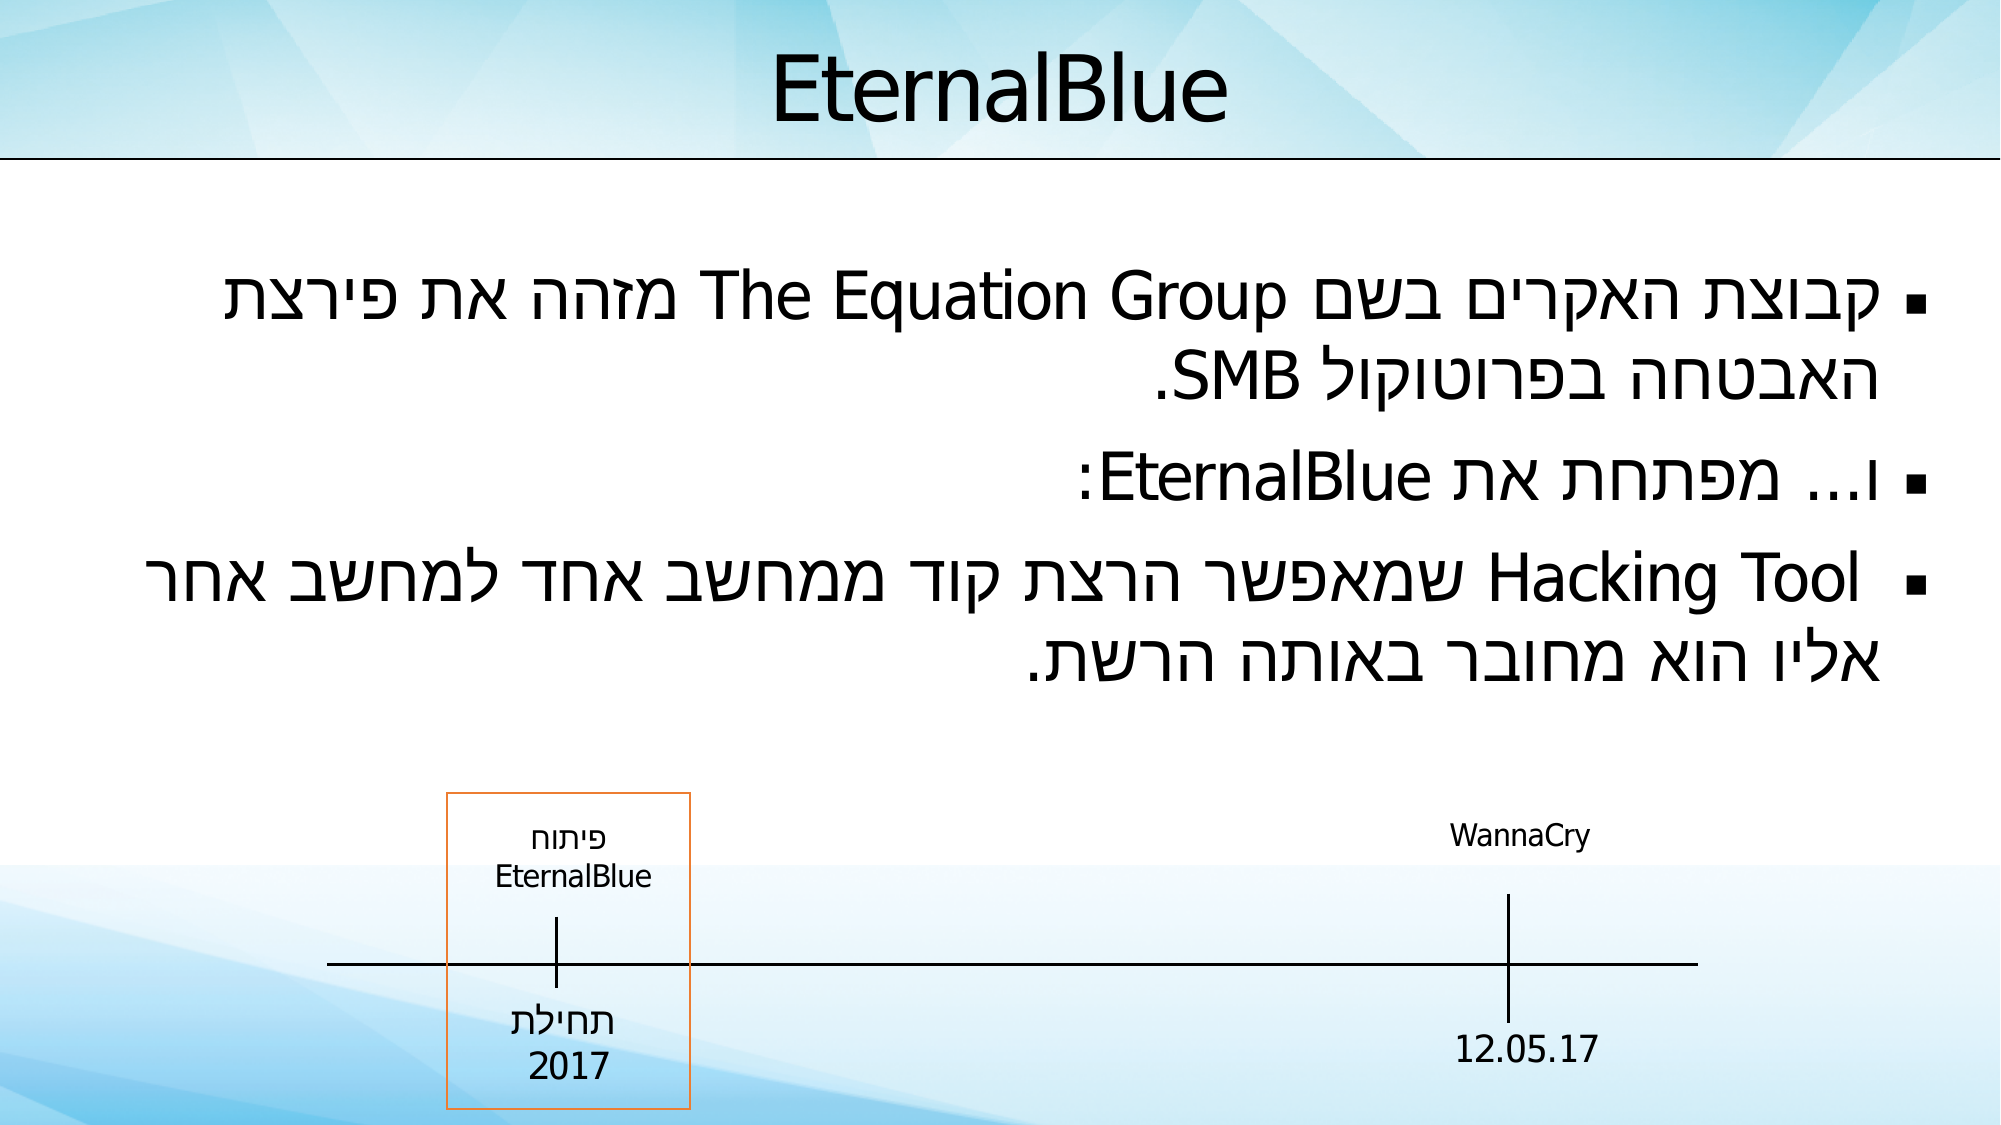

EternalBlue
קבוצת האקרים בשם The Equation Group מזהה את פירצת האבטחה בפרוטוקול SMB.
ו... מפתחת את EternalBlue:
 Hacking Tool שמאפשר הרצת קוד ממחשב אחד למחשב אחר אליו הוא מחובר באותה הרשת.

WannaCry
פיתוח
 EternalBlue
12.05.17
תחילת
 2017